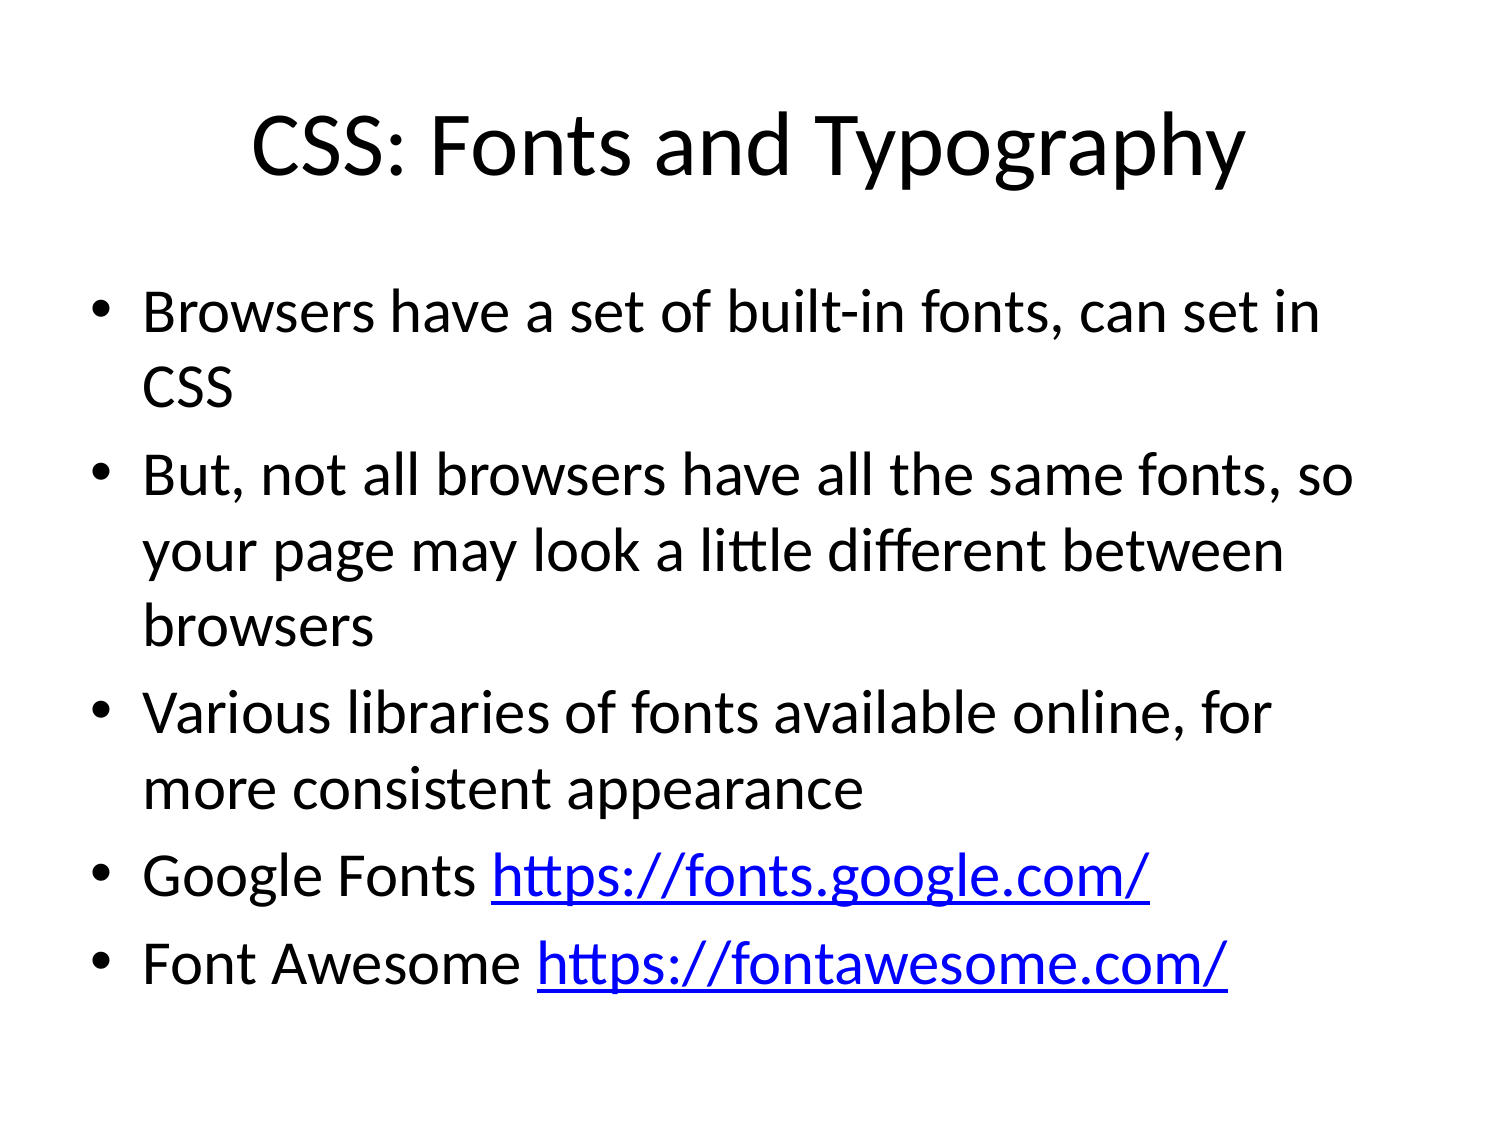

# CSS: Fonts and Typography
Browsers have a set of built-in fonts, can set in CSS
But, not all browsers have all the same fonts, so your page may look a little different between browsers
Various libraries of fonts available online, for more consistent appearance
Google Fonts https://fonts.google.com/
Font Awesome https://fontawesome.com/